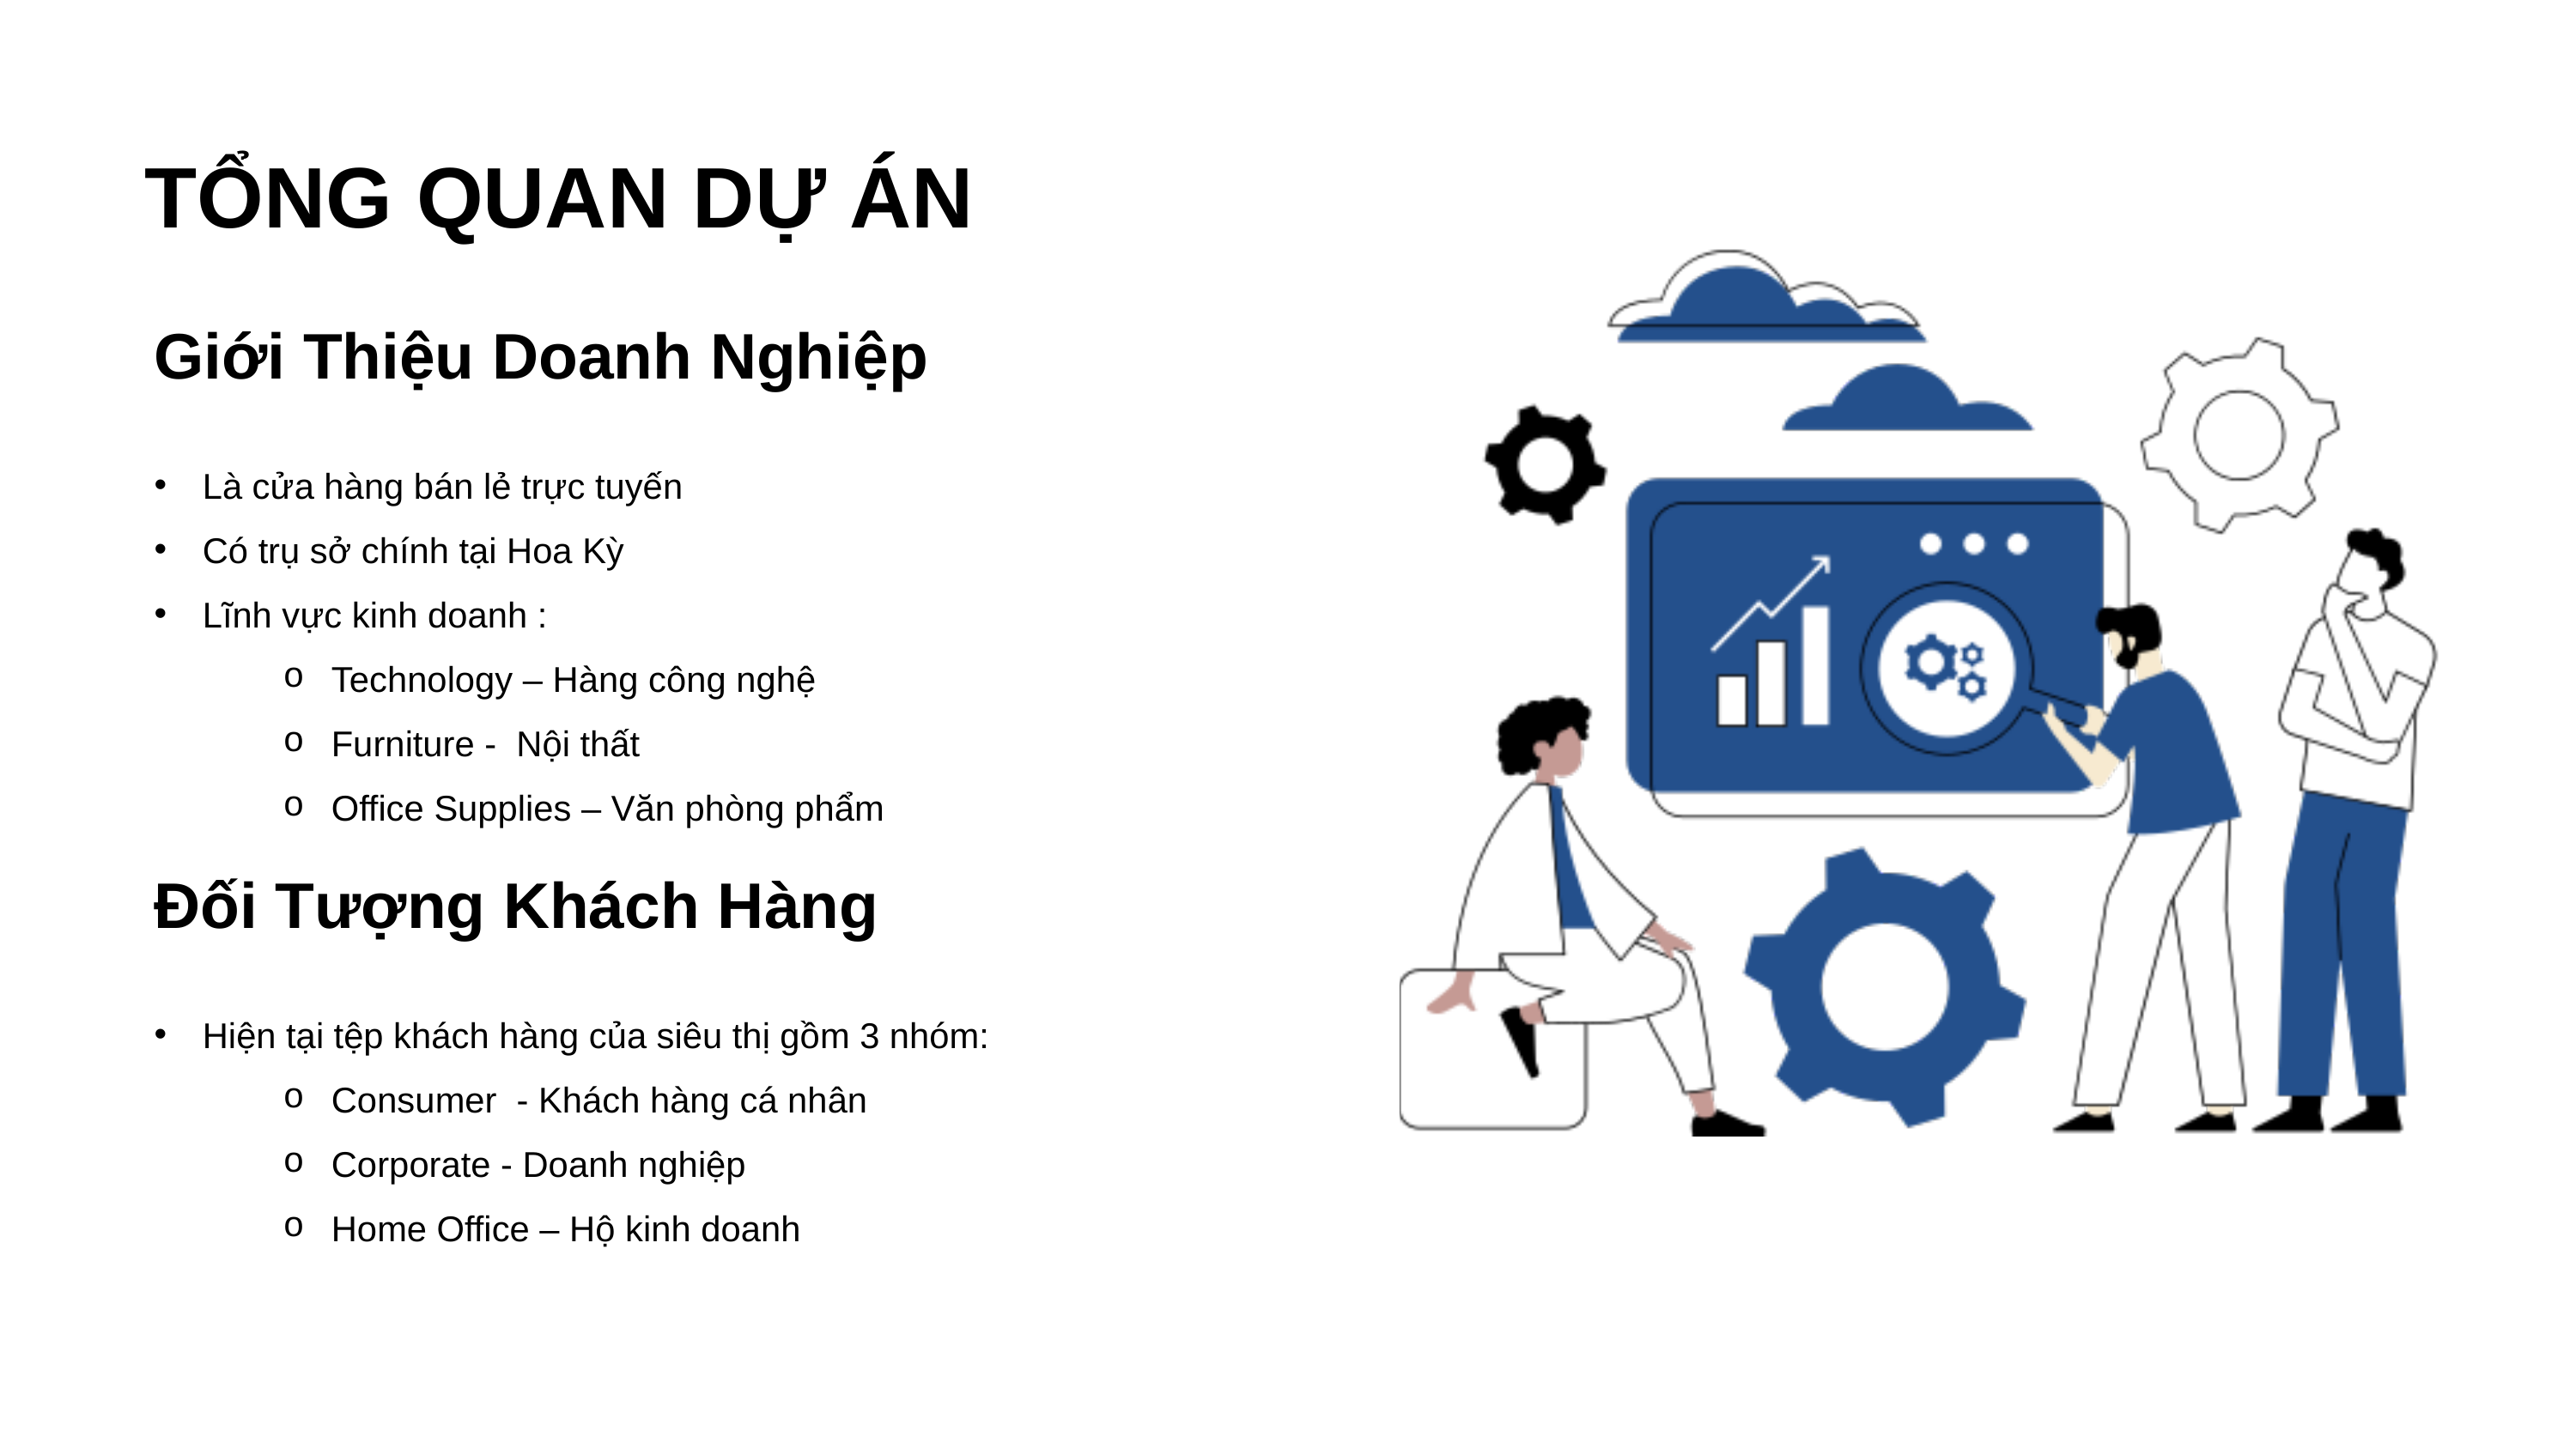

TỔNG QUAN DỰ ÁN

Giới Thiệu Doanh Nghiệp

Là cửa hàng bán lẻ trực tuyến
Có trụ sở chính tại Hoa Kỳ
Lĩnh vực kinh doanh :
Technology – Hàng công nghệ
Furniture -  Nội thất
Office Supplies – Văn phòng phẩm
Đối Tượng Khách Hàng

Hiện tại tệp khách hàng của siêu thị gồm 3 nhóm:
Consumer  - Khách hàng cá nhân
Corporate - Doanh nghiệp
Home Office – Hộ kinh doanh